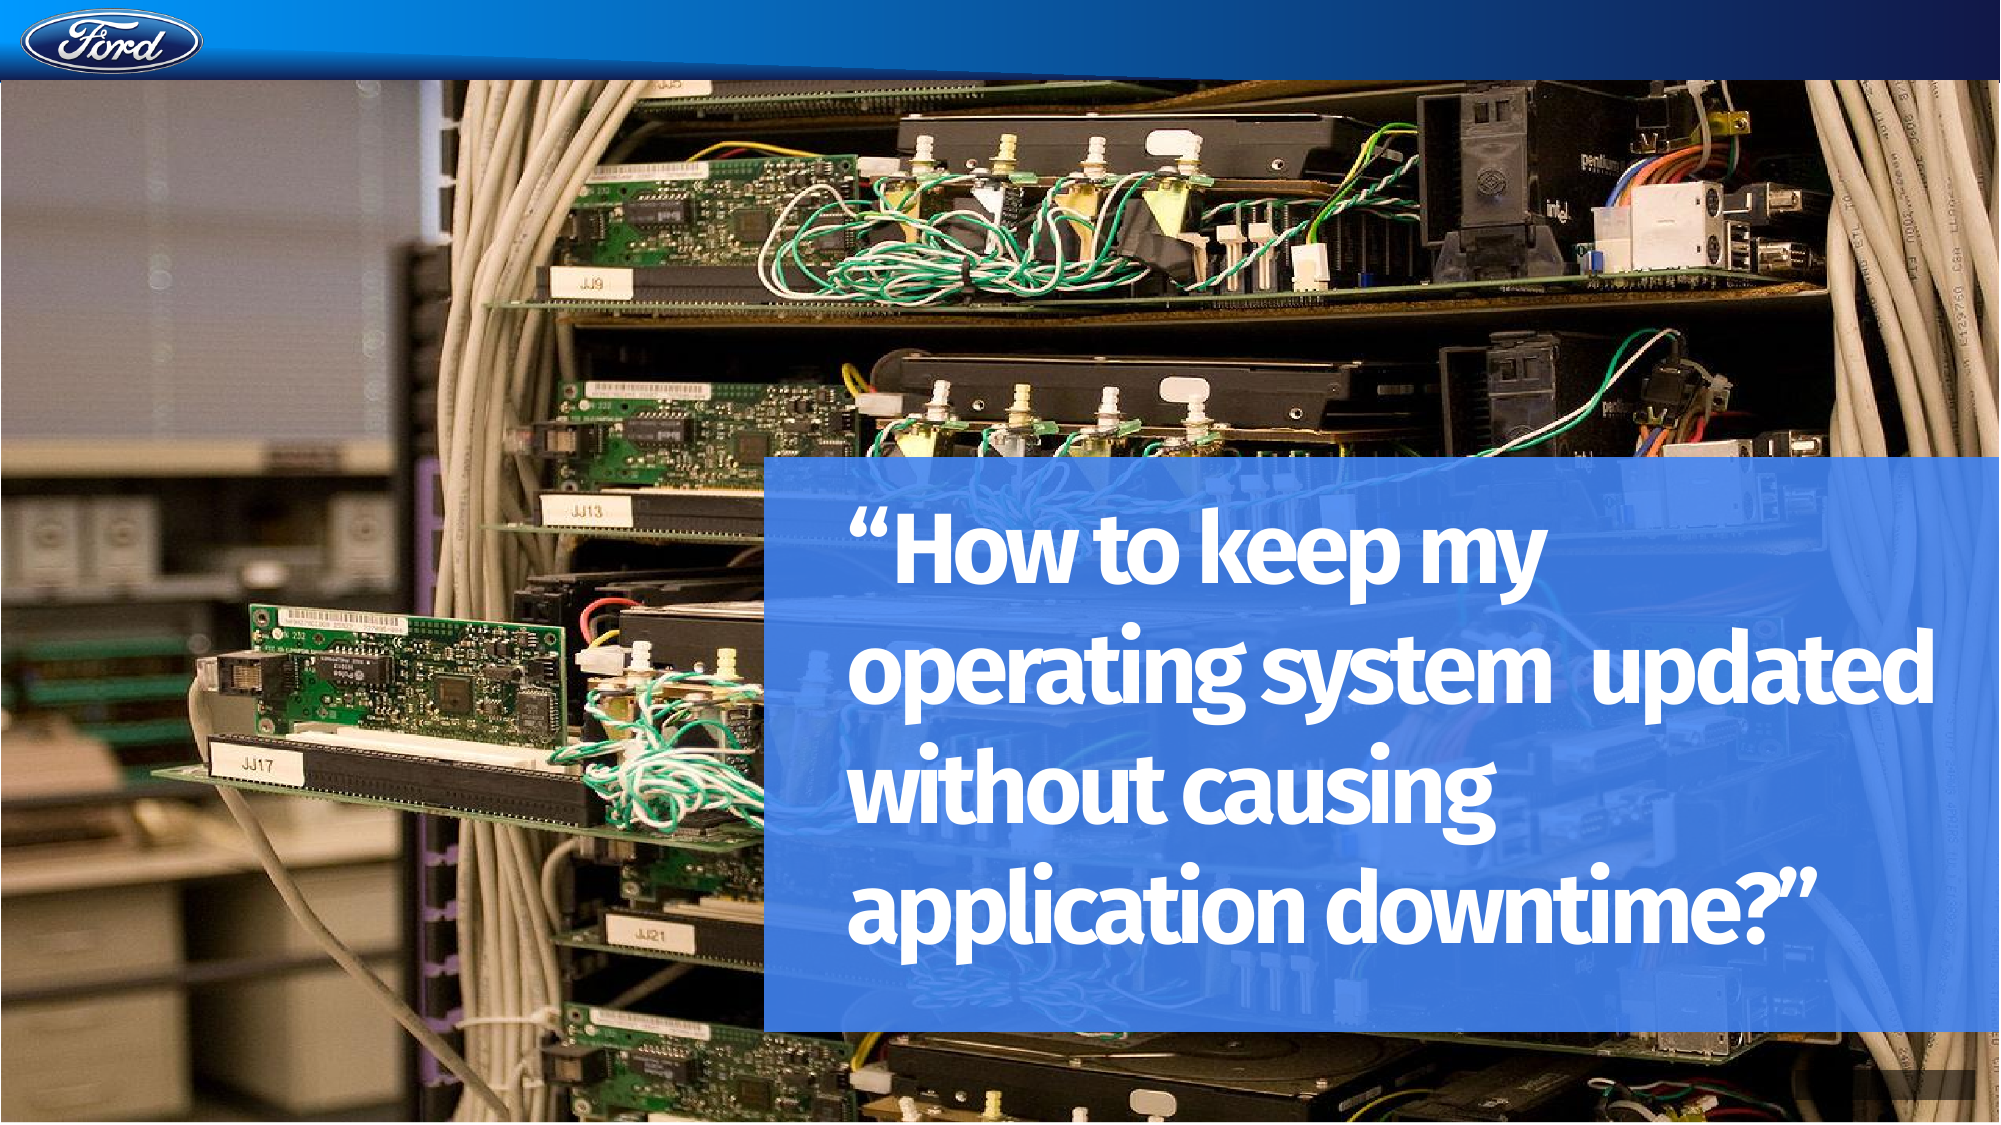

“How to keep my operating system  updated without causing application downtime?”